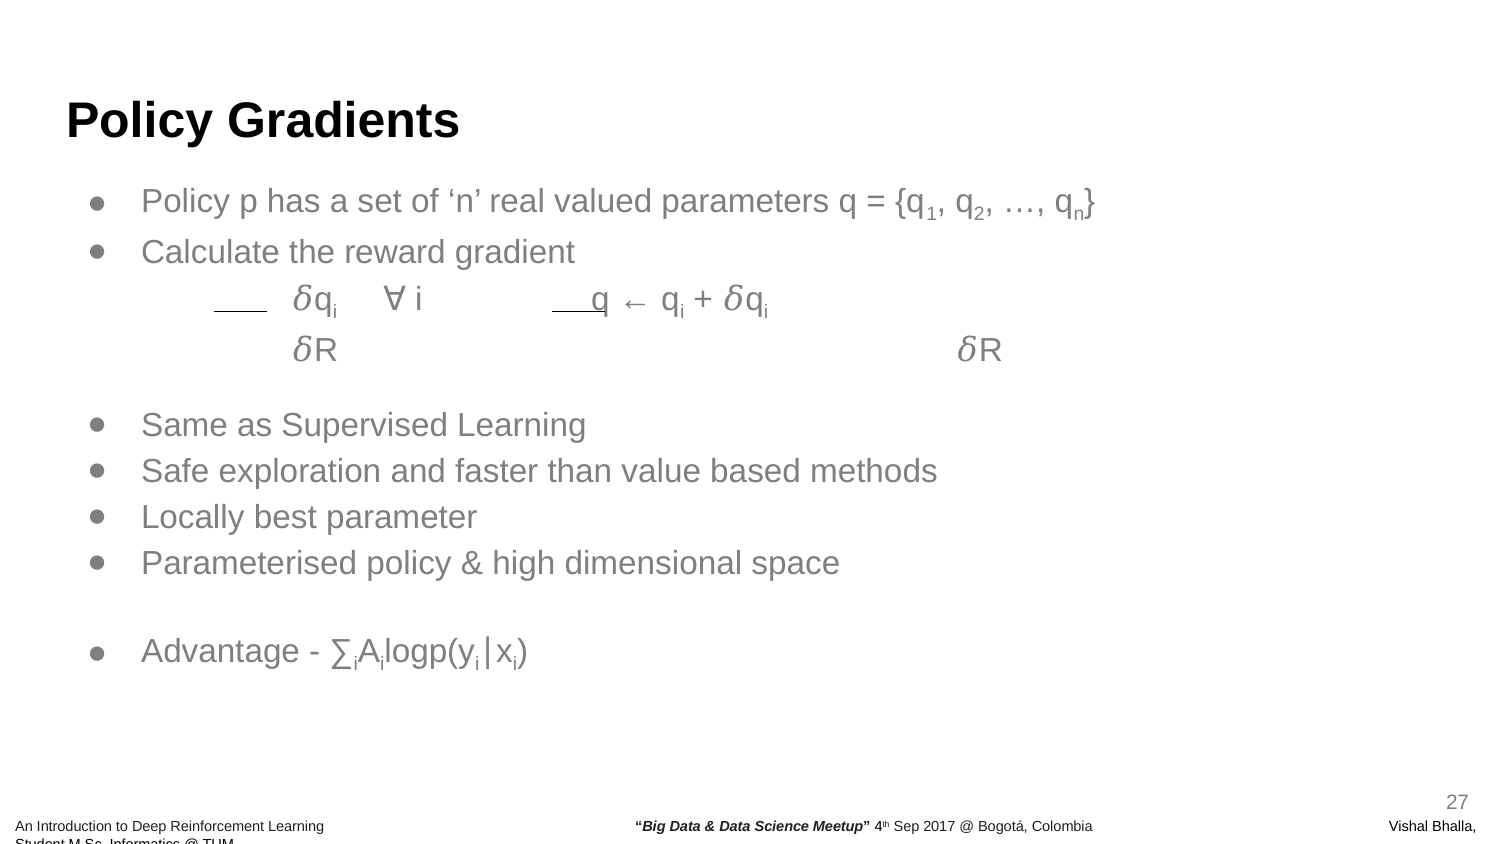

# Policy Gradients
Policy p has a set of ‘n’ real valued parameters q = {q1, q2, …, qn}
Calculate the reward gradient
	𝛿qi     ∀ i		q ← qi + 𝛿qi
	𝛿R				       𝛿R
Same as Supervised Learning
Safe exploration and faster than value based methods
Locally best parameter
Parameterised policy & high dimensional space
Advantage - ∑iAilogp(yi∣xi)

27
An Introduction to Deep Reinforcement Learning	             	     “Big Data & Data Science Meetup” 4th Sep 2017 @ Bogotá, Colombia		      Vishal Bhalla, Student M Sc. Informatics @ TUM